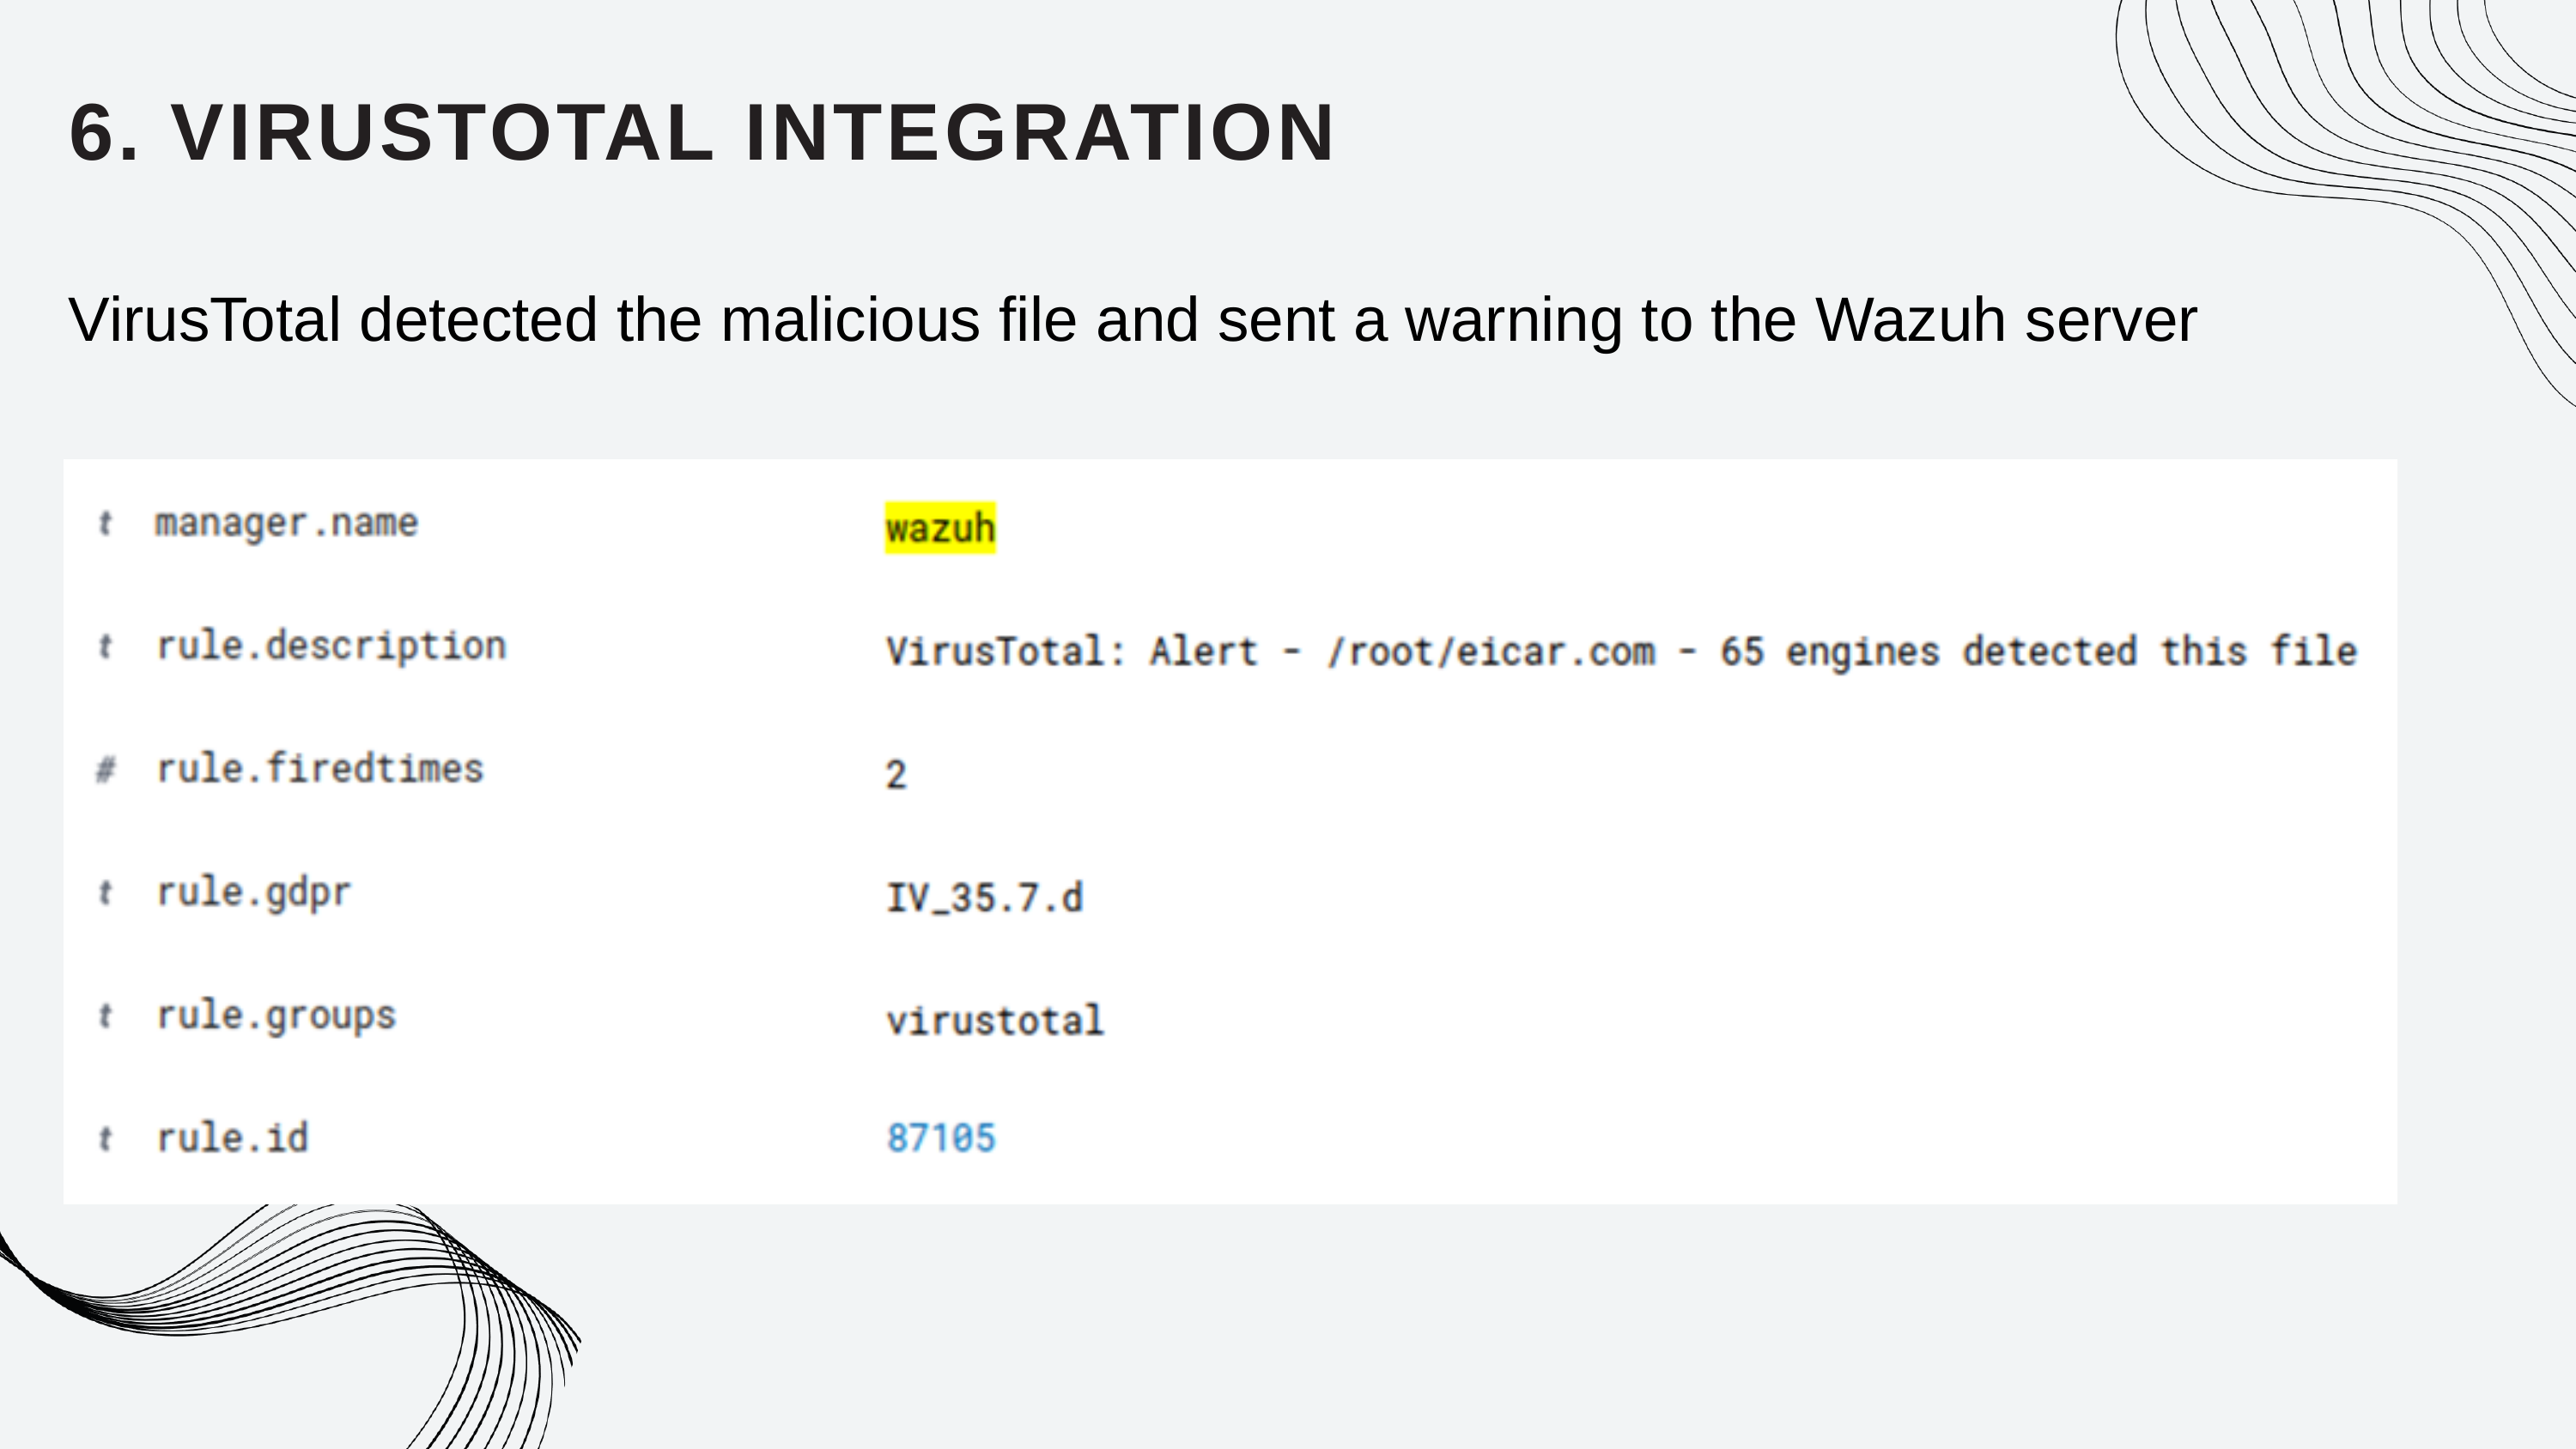

6. VIRUSTOTAL INTEGRATION
VirusTotal detected the malicious file and sent a warning to the Wazuh server